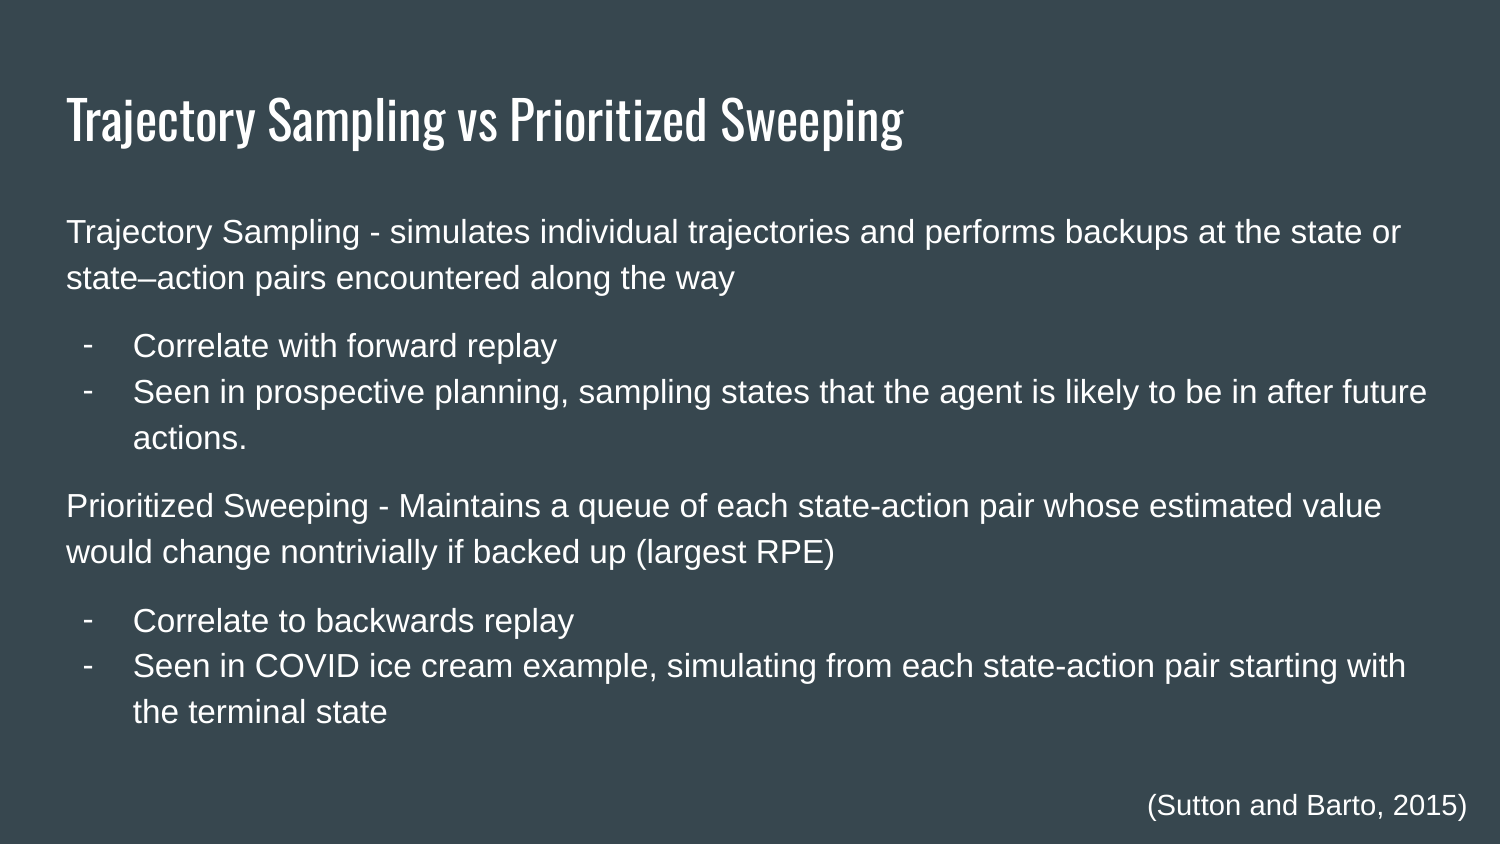

# Trajectory Sampling vs Prioritized Sweeping
Trajectory Sampling - simulates individual trajectories and performs backups at the state or state–action pairs encountered along the way
Correlate with forward replay
Seen in prospective planning, sampling states that the agent is likely to be in after future actions.
Prioritized Sweeping - Maintains a queue of each state-action pair whose estimated value would change nontrivially if backed up (largest RPE)
Correlate to backwards replay
Seen in COVID ice cream example, simulating from each state-action pair starting with the terminal state
(Sutton and Barto, 2015)